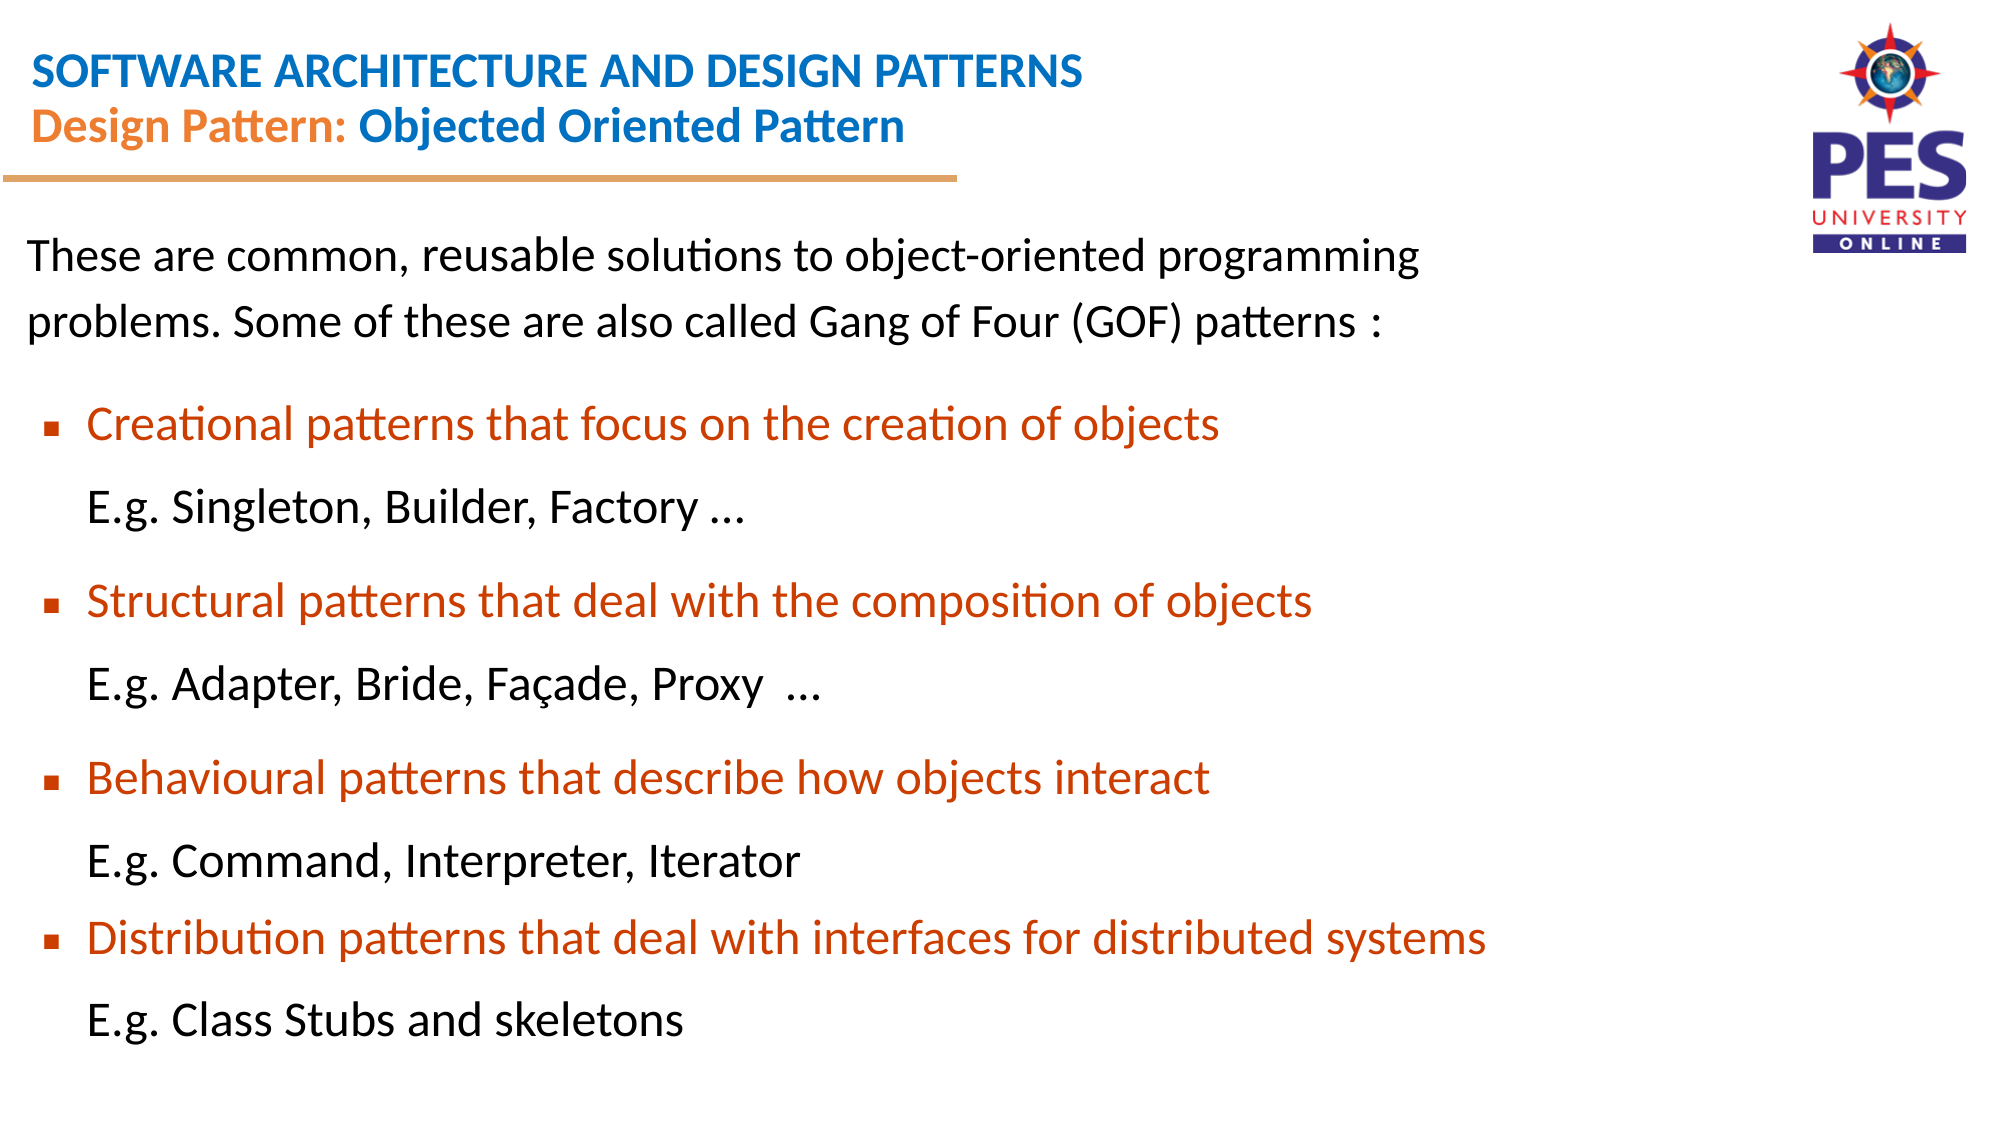

Design Pattern: Objected Oriented Pattern
These are common, reusable solutions to object-oriented programming problems. Some of these are also called Gang of Four (GOF) patterns :
Creational patterns that focus on the creation of objects
E.g. Singleton, Builder, Factory …
Structural patterns that deal with the composition of objects
E.g. Adapter, Bride, Façade, Proxy  …
Behavioural patterns that describe how objects interact
E.g. Command, Interpreter, Iterator
Distribution patterns that deal with interfaces for distributed systems
E.g. Class Stubs and skeletons